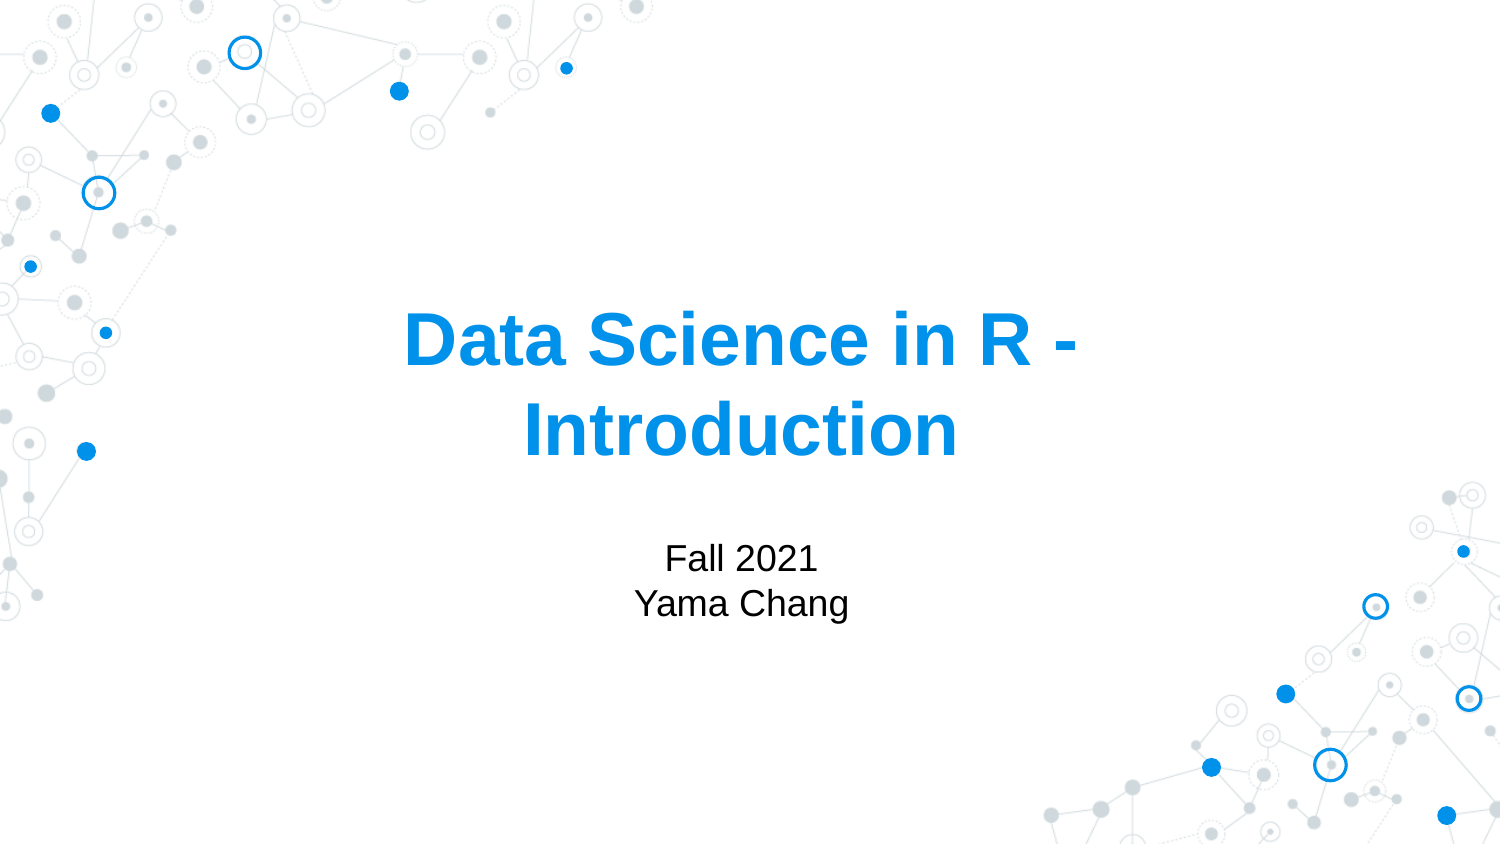

# Data Science in R - Introduction
Fall 2021
Yama Chang